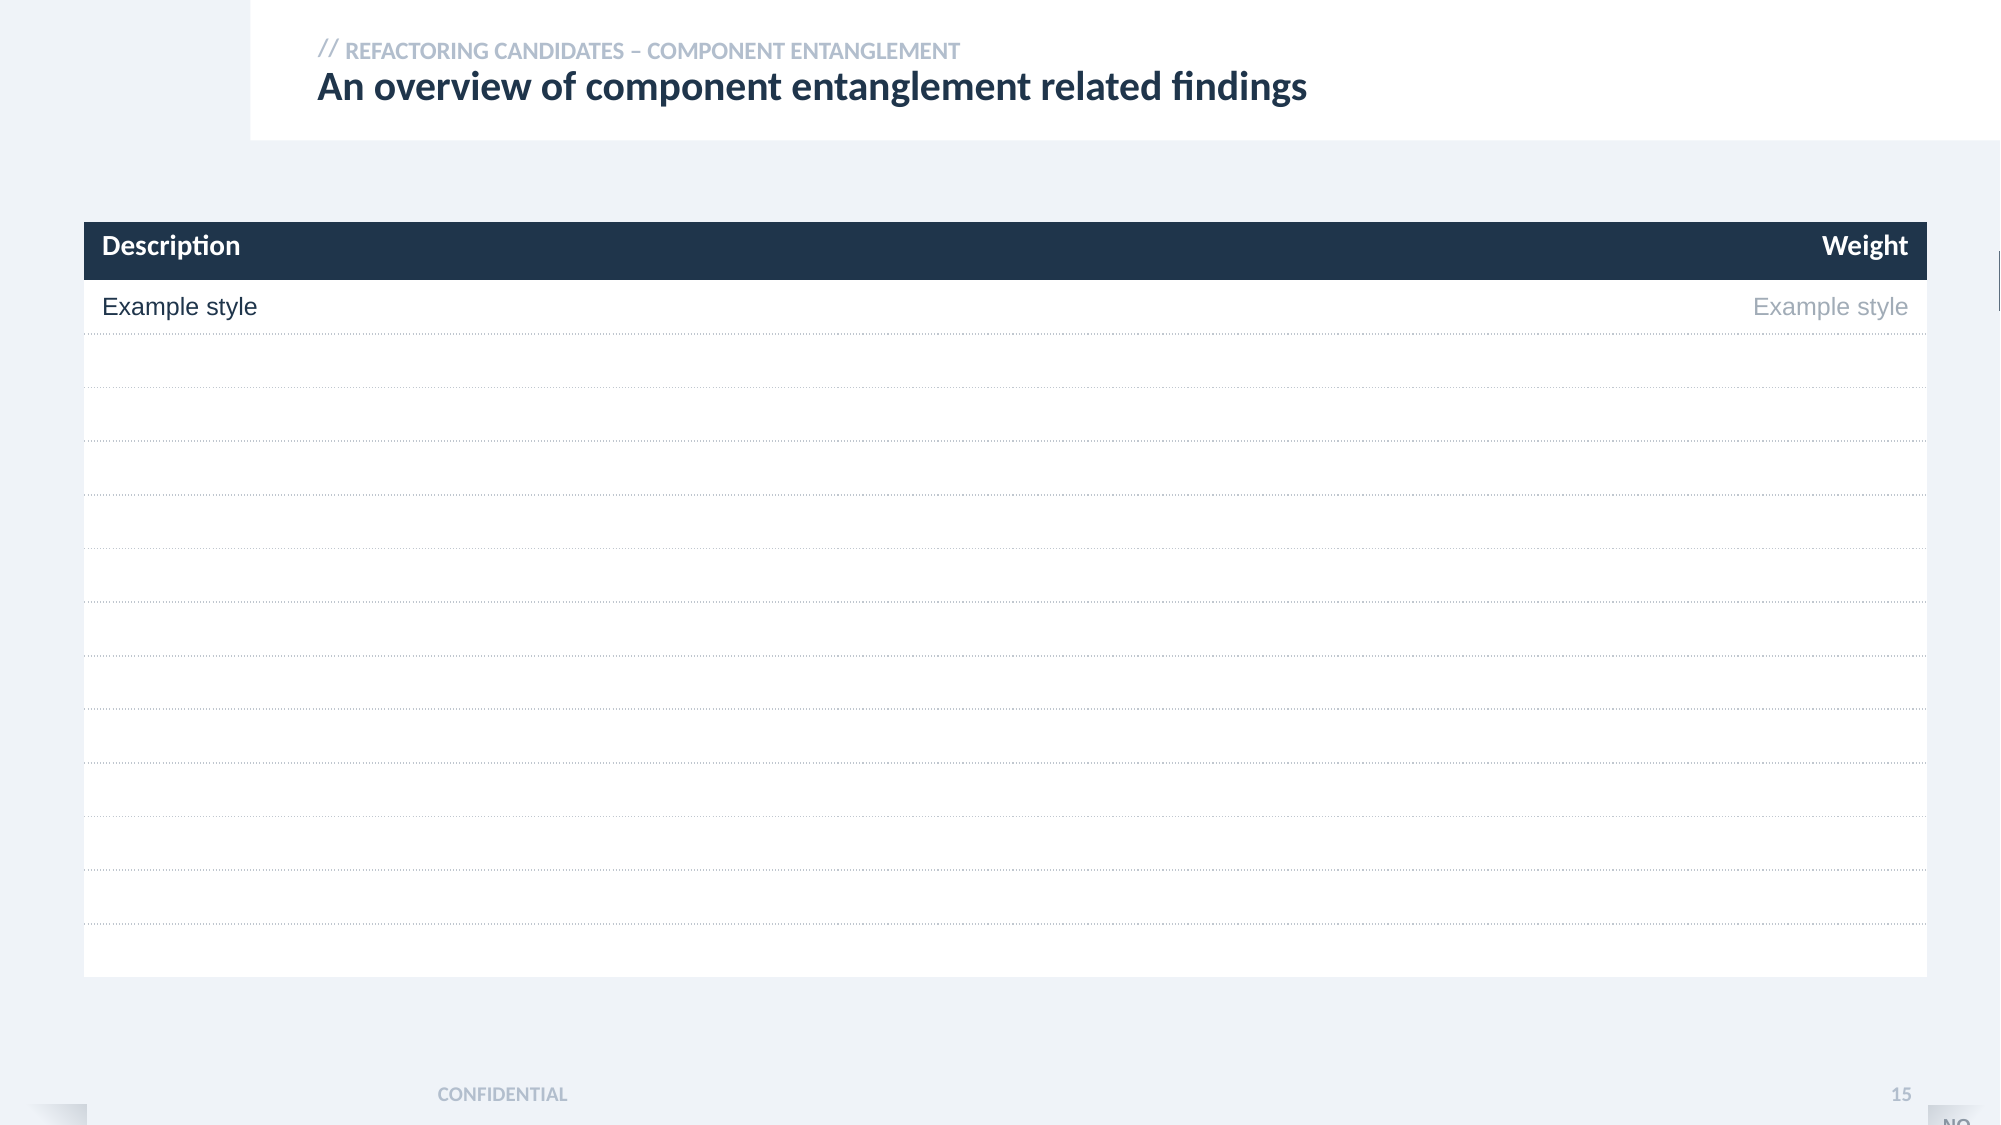

Refactoring Candidates – COMPONENT ENTANGLEMENT
# An overview of component entanglement related findings
| Description | Weight |
| --- | --- |
| Example style | Example style |
|  |  |
|  |  |
|  |  |
|  |  |
|  |  |
|  |  |
|  |  |
|  |  |
|  |  |
|  |  |
|  |  |
|  |  |
Confidential
15